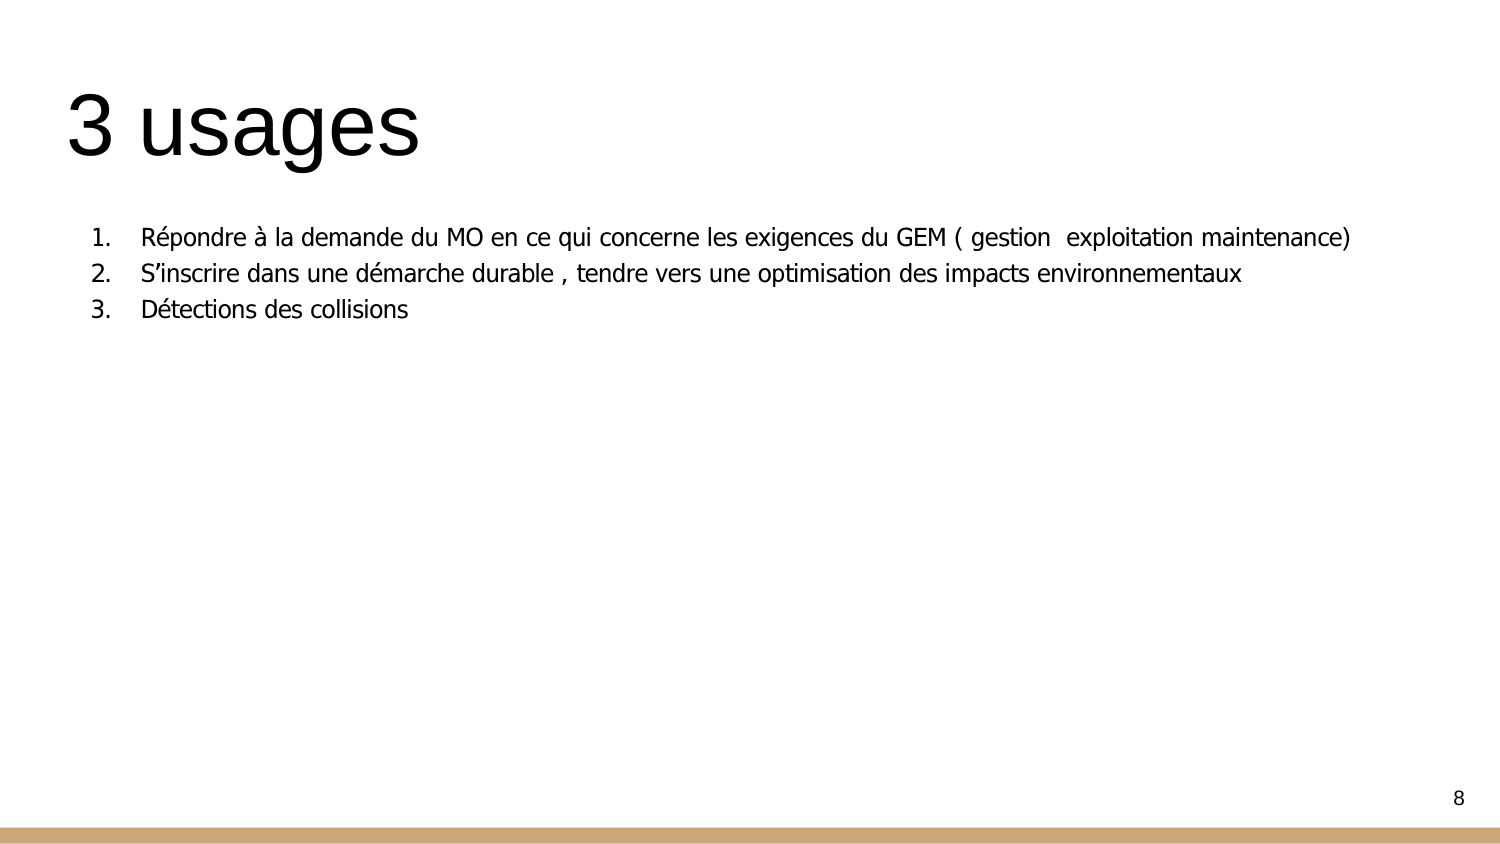

# 3 usages
Répondre à la demande du MO en ce qui concerne les exigences du GEM ( gestion  exploitation maintenance)
S’inscrire dans une démarche durable , tendre vers une optimisation des impacts environnementaux
Détections des collisions
8